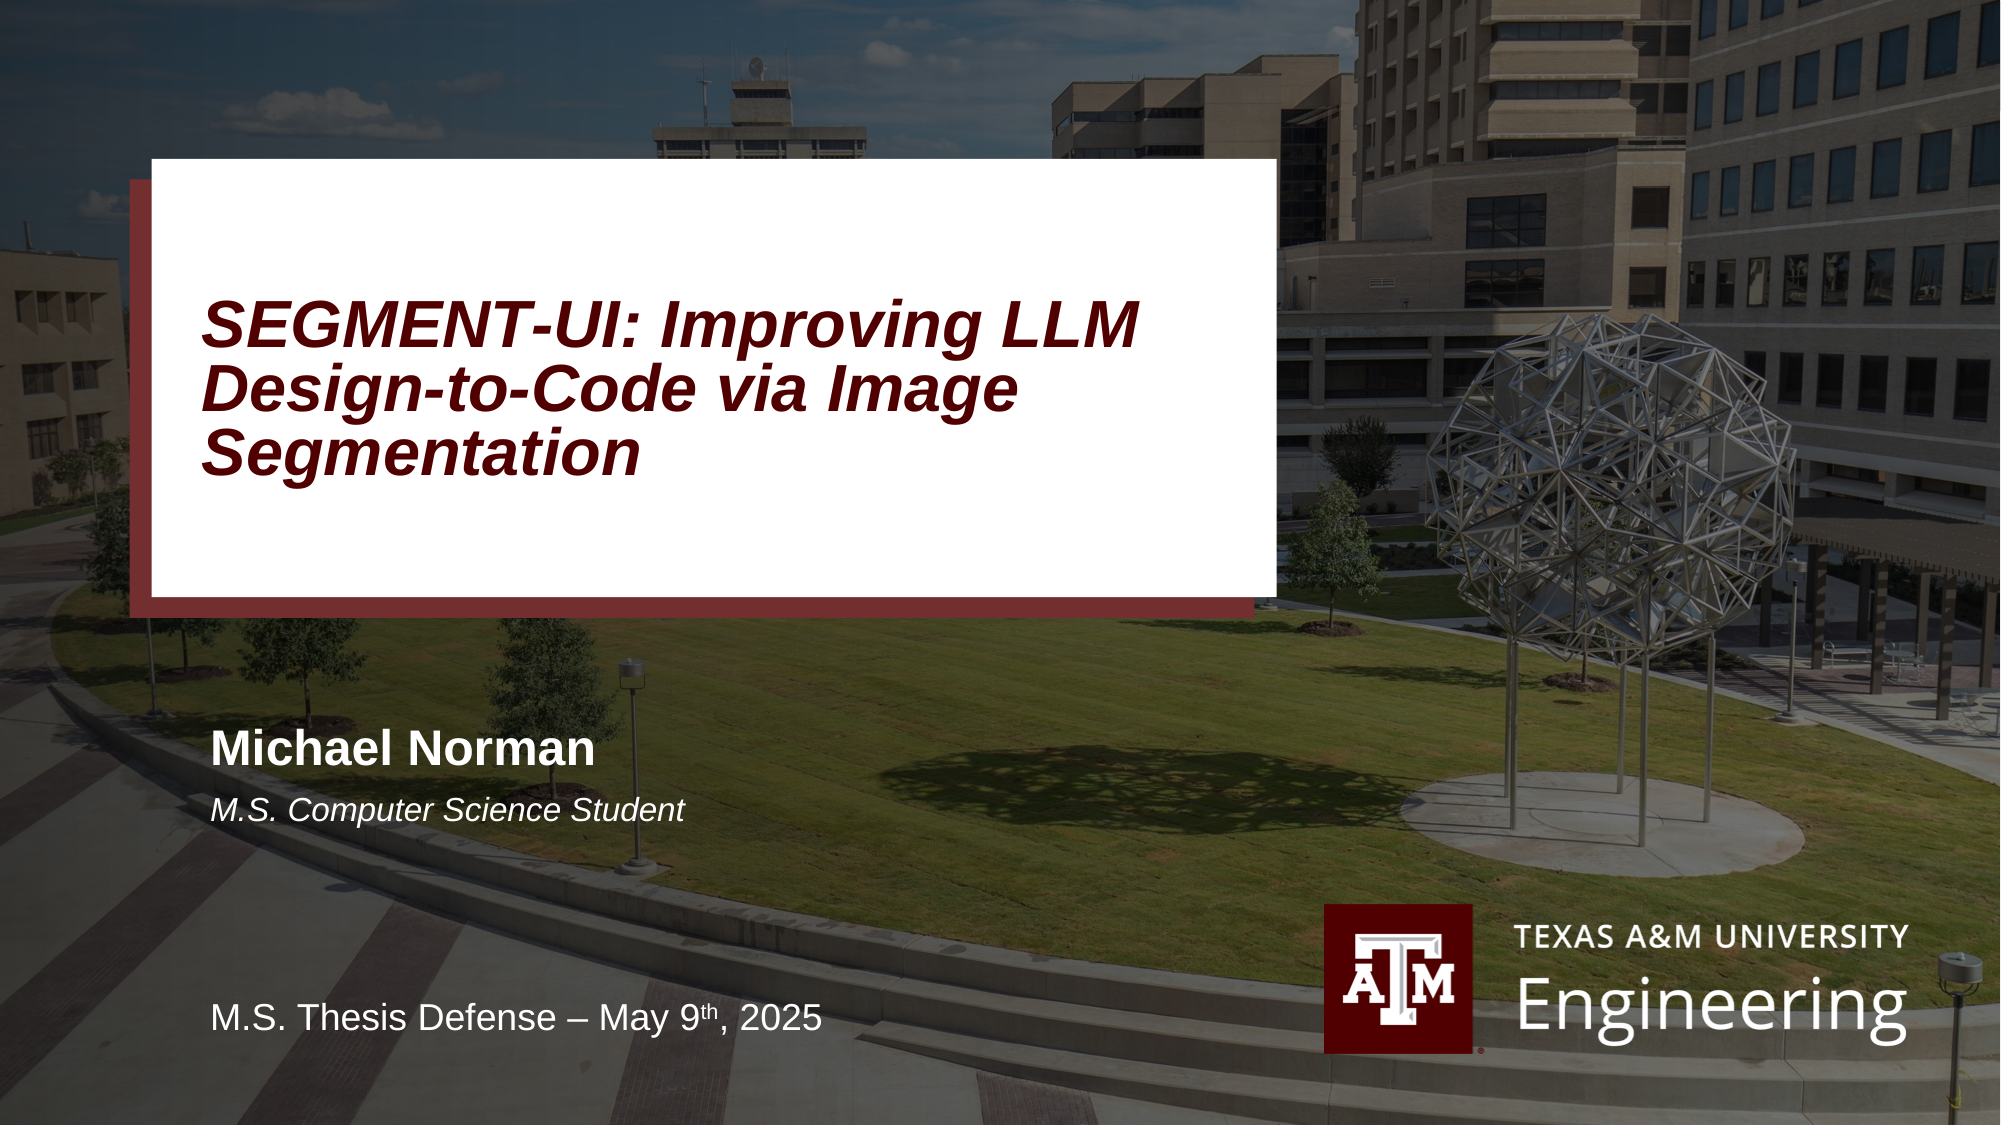

# SEGMENT‑UI: Improving LLM Design‑to‑Code via Image Segmentation
Michael Norman
M.S. Computer Science Student
M.S. Thesis Defense – May 9th, 2025